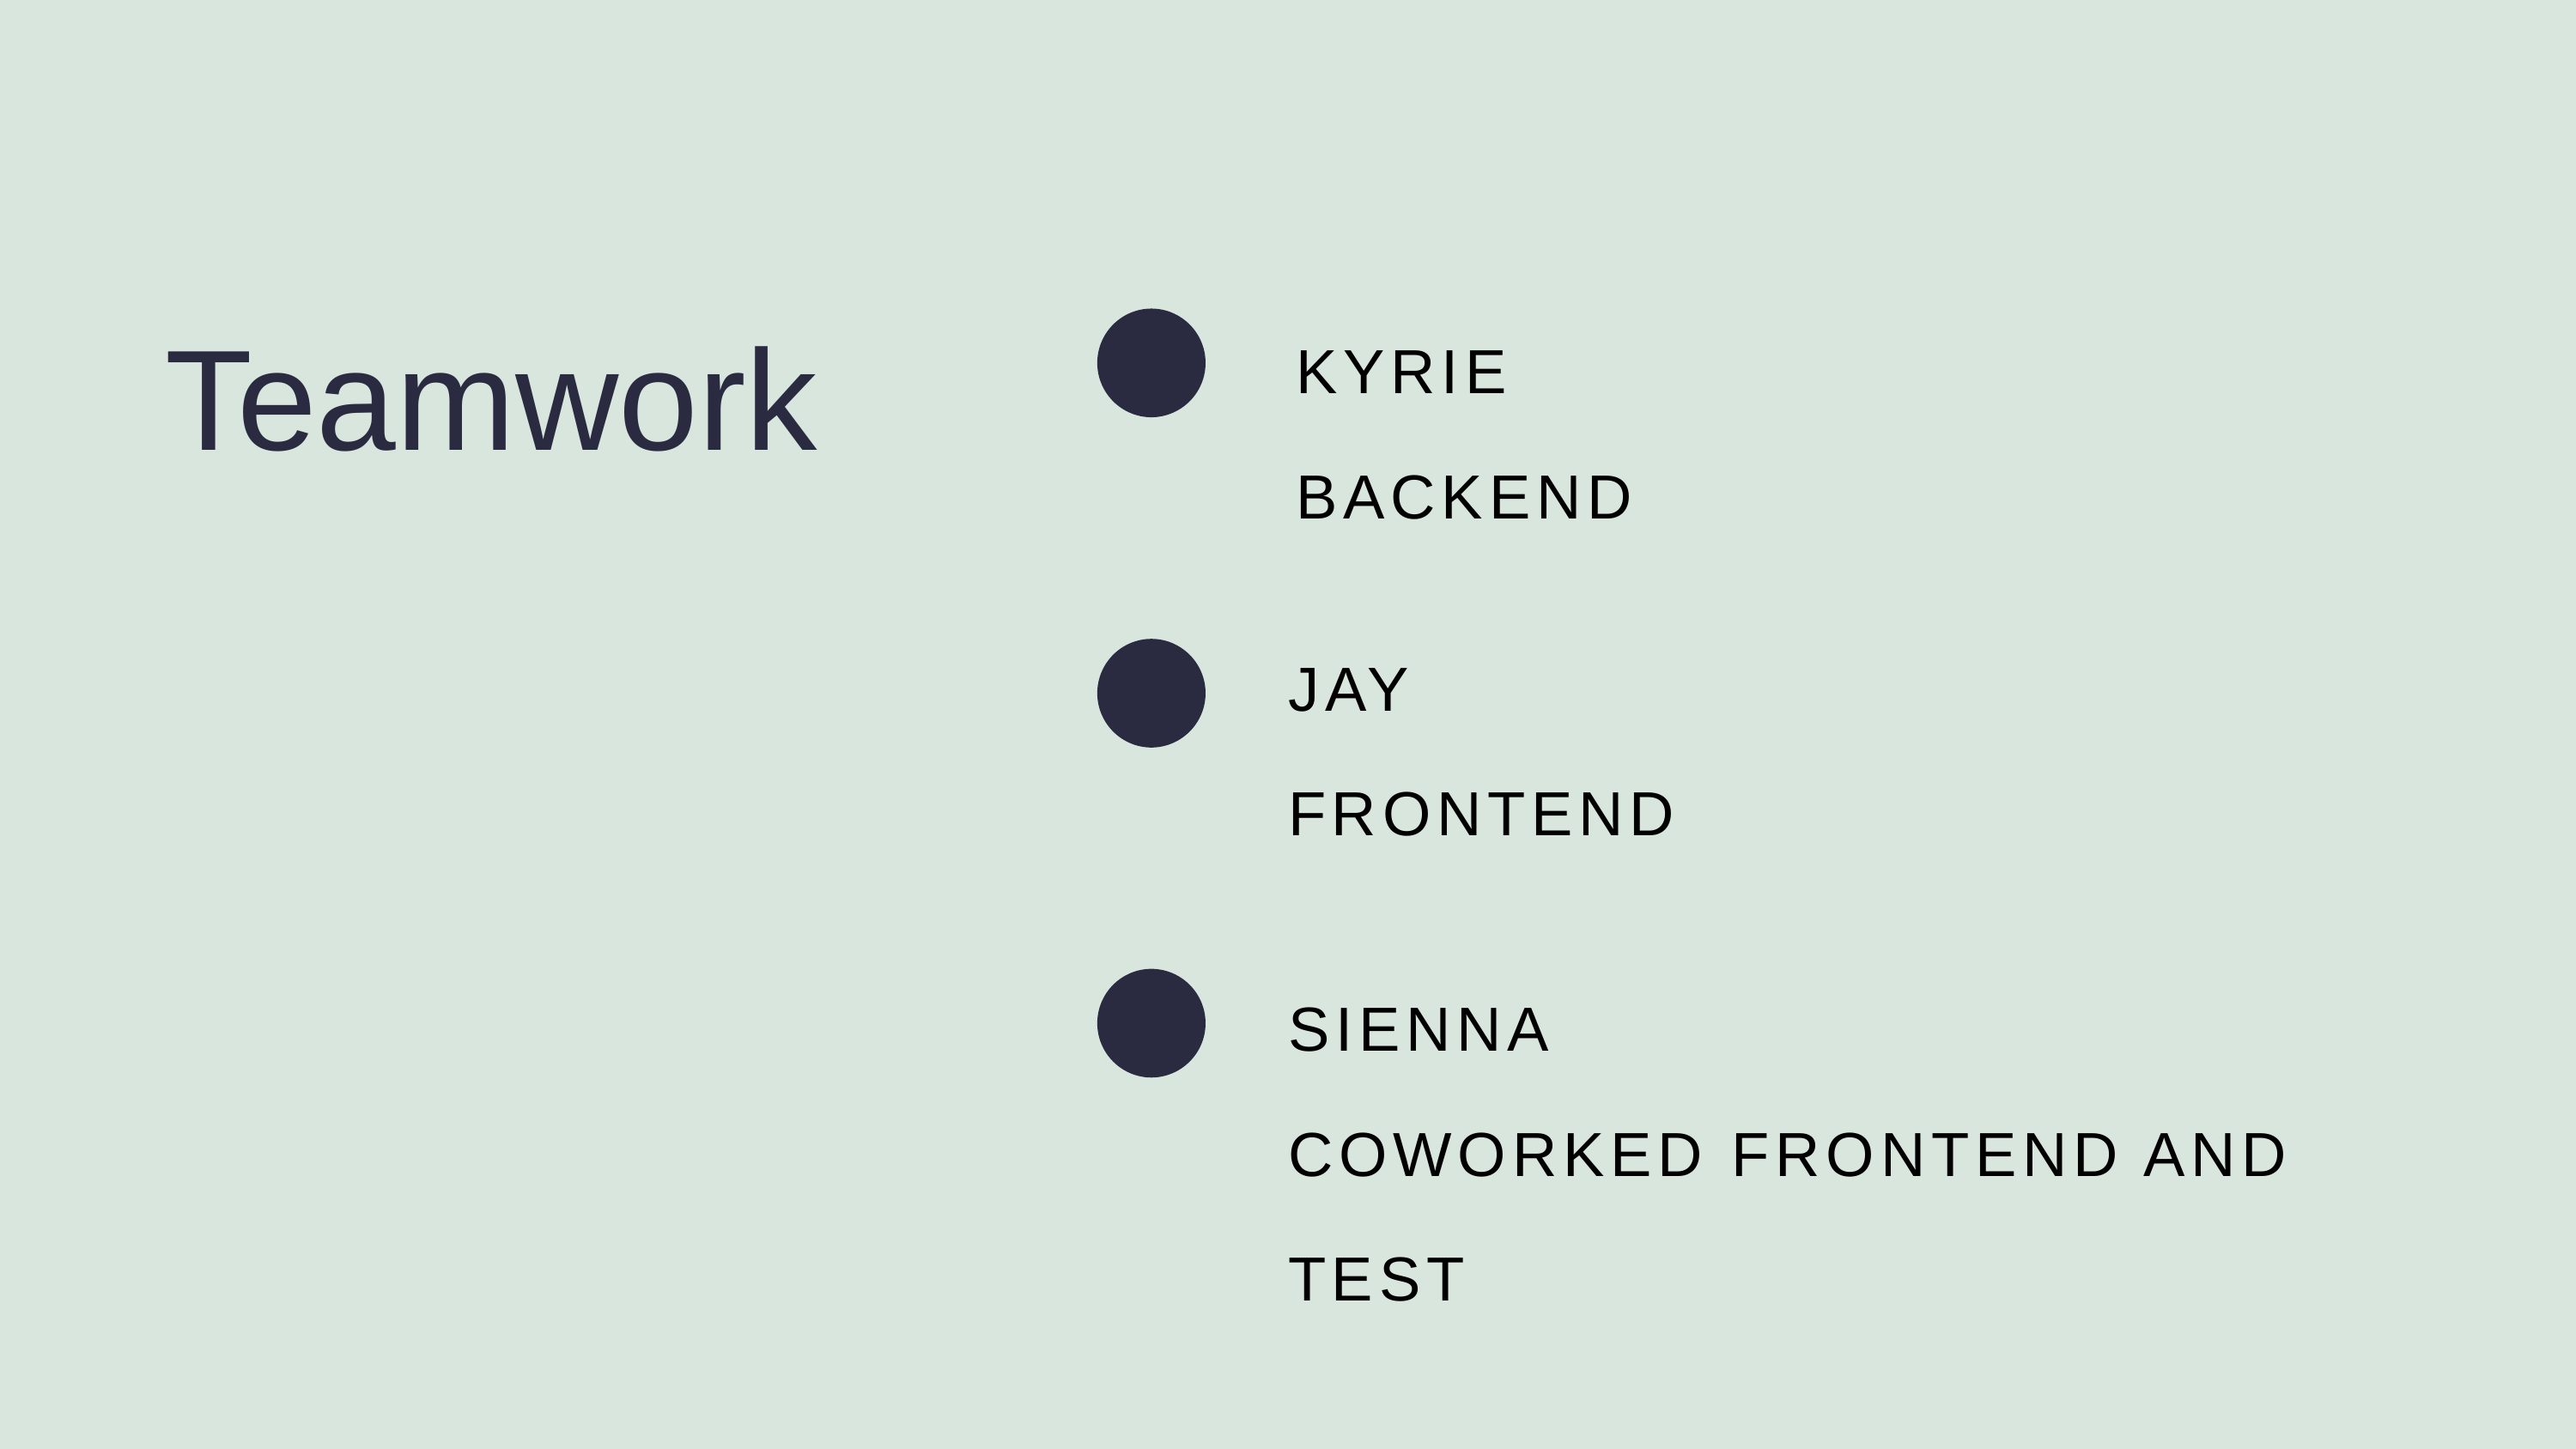

KYRIE
BACKEND
Teamwork

JAY
FRONTEND

SIENNA
COWORKED FRONTEND AND TEST